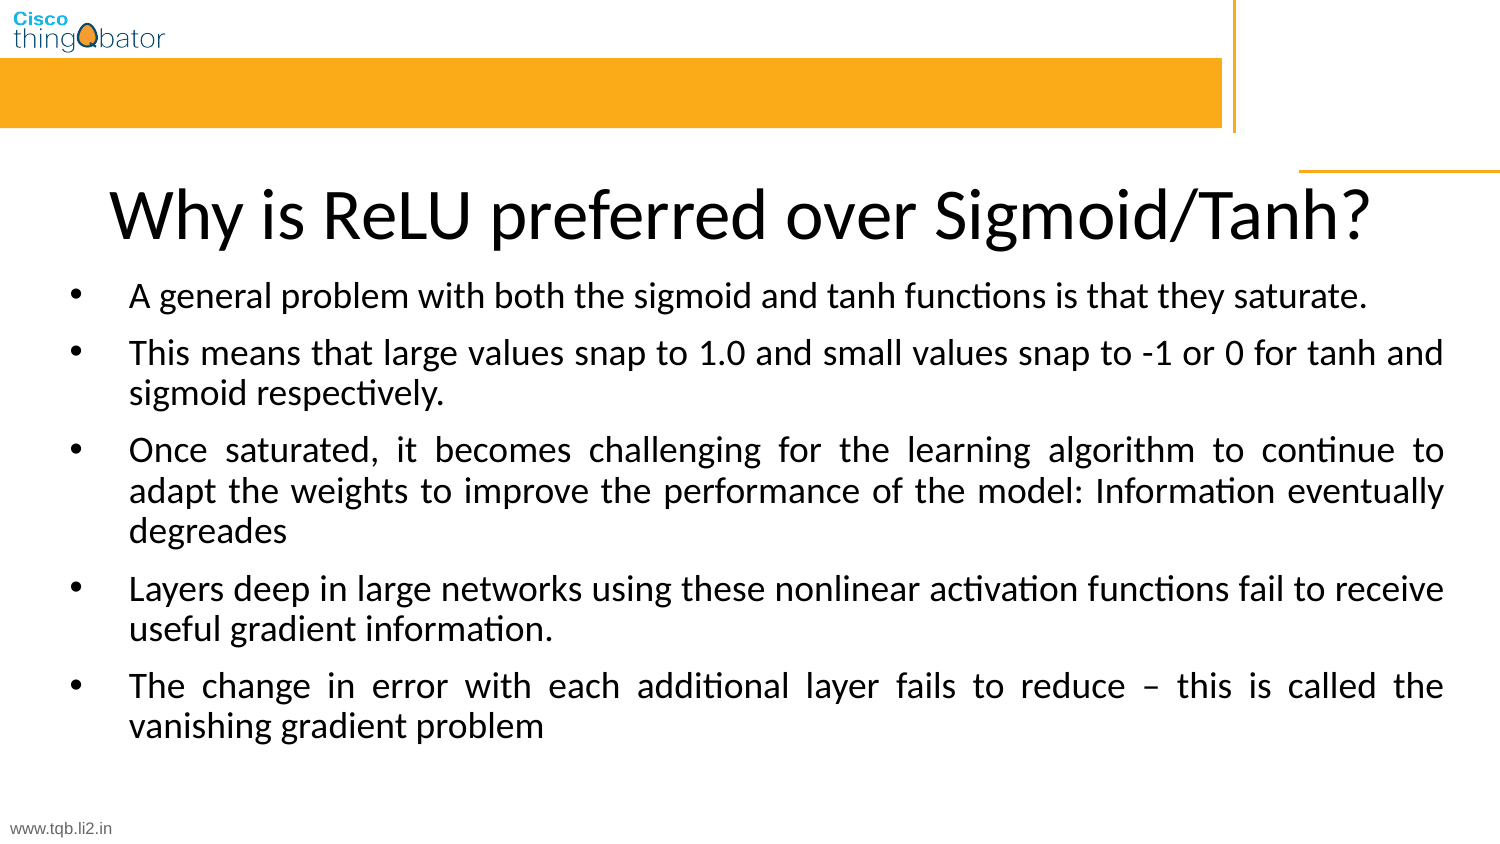

# Why is ReLU preferred over Sigmoid/Tanh?
A general problem with both the sigmoid and tanh functions is that they saturate.
This means that large values snap to 1.0 and small values snap to -1 or 0 for tanh and sigmoid respectively.
Once saturated, it becomes challenging for the learning algorithm to continue to adapt the weights to improve the performance of the model: Information eventually degreades
Layers deep in large networks using these nonlinear activation functions fail to receive useful gradient information.
The change in error with each additional layer fails to reduce – this is called the vanishing gradient problem